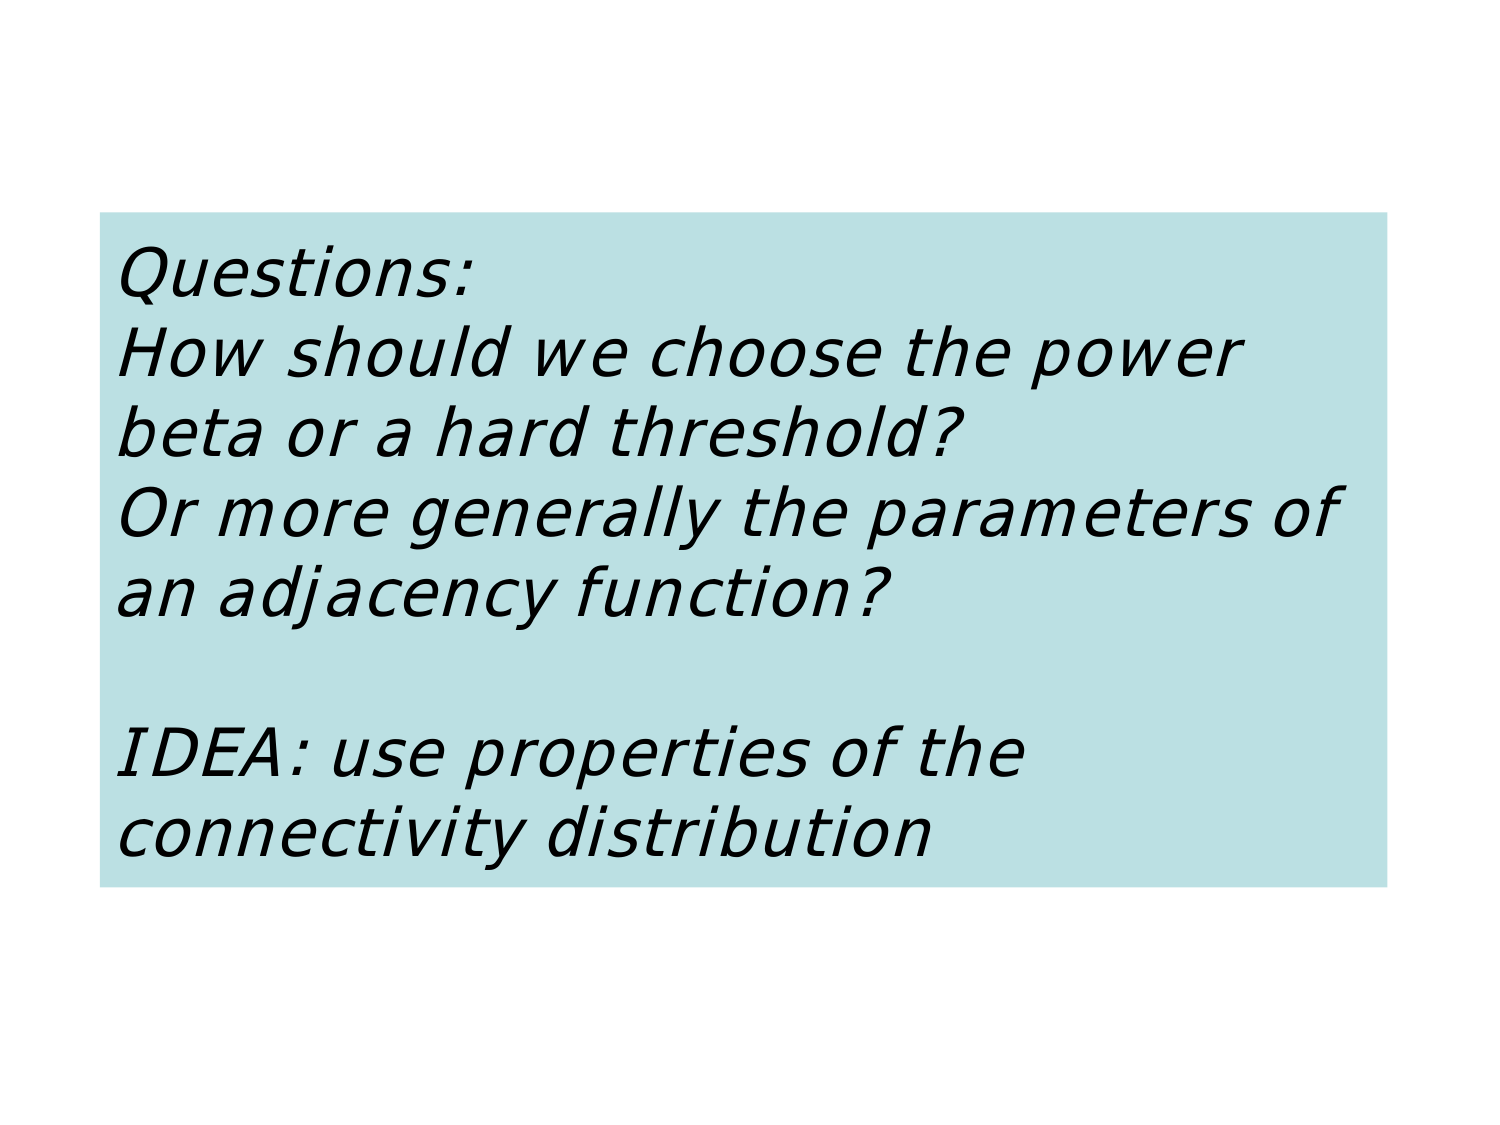

# Questions: How should we choose the power beta or a hard threshold? Or more generally the parameters of an adjacency function? IDEA: use properties of the connectivity distribution